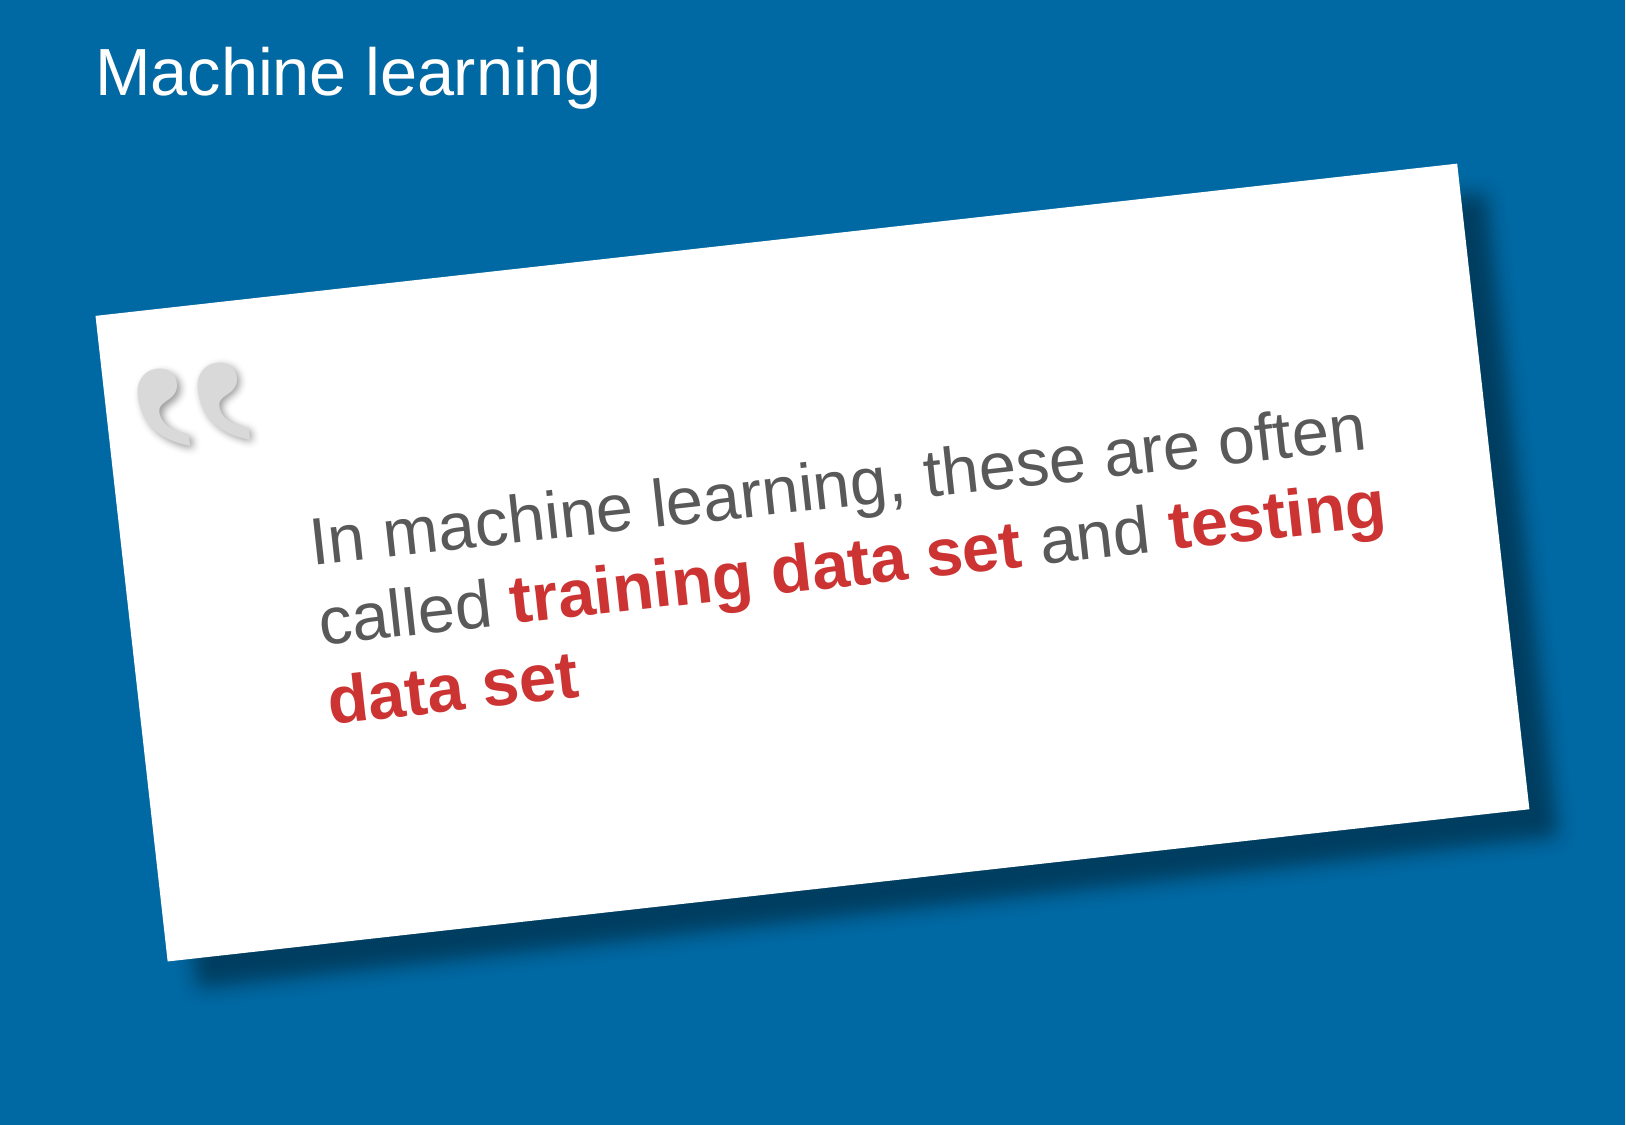

# Machine learning
In machine learning, these are often called training data set and testing data set